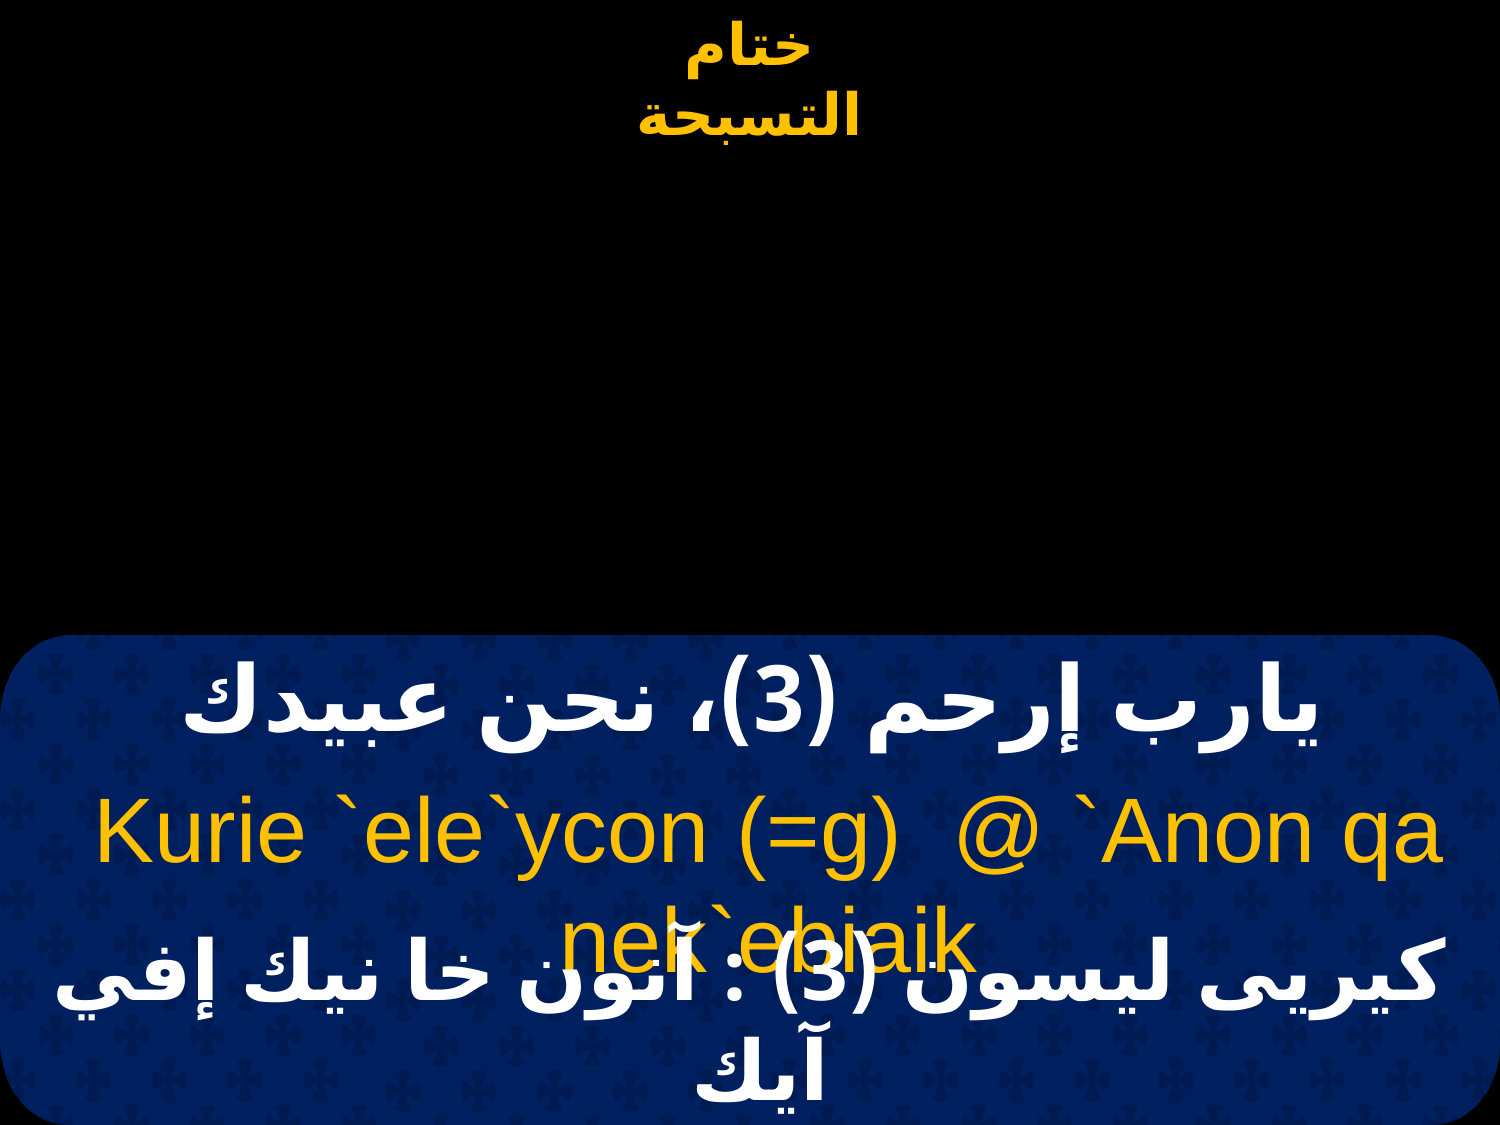

# يارب إرحم (3)، نحن عبيدك
Kurie `ele`ycon (=g)  @ `Anon qa nek`ebiaik
كيريى ليسون (3) : آنون خا نيك إفي آيك